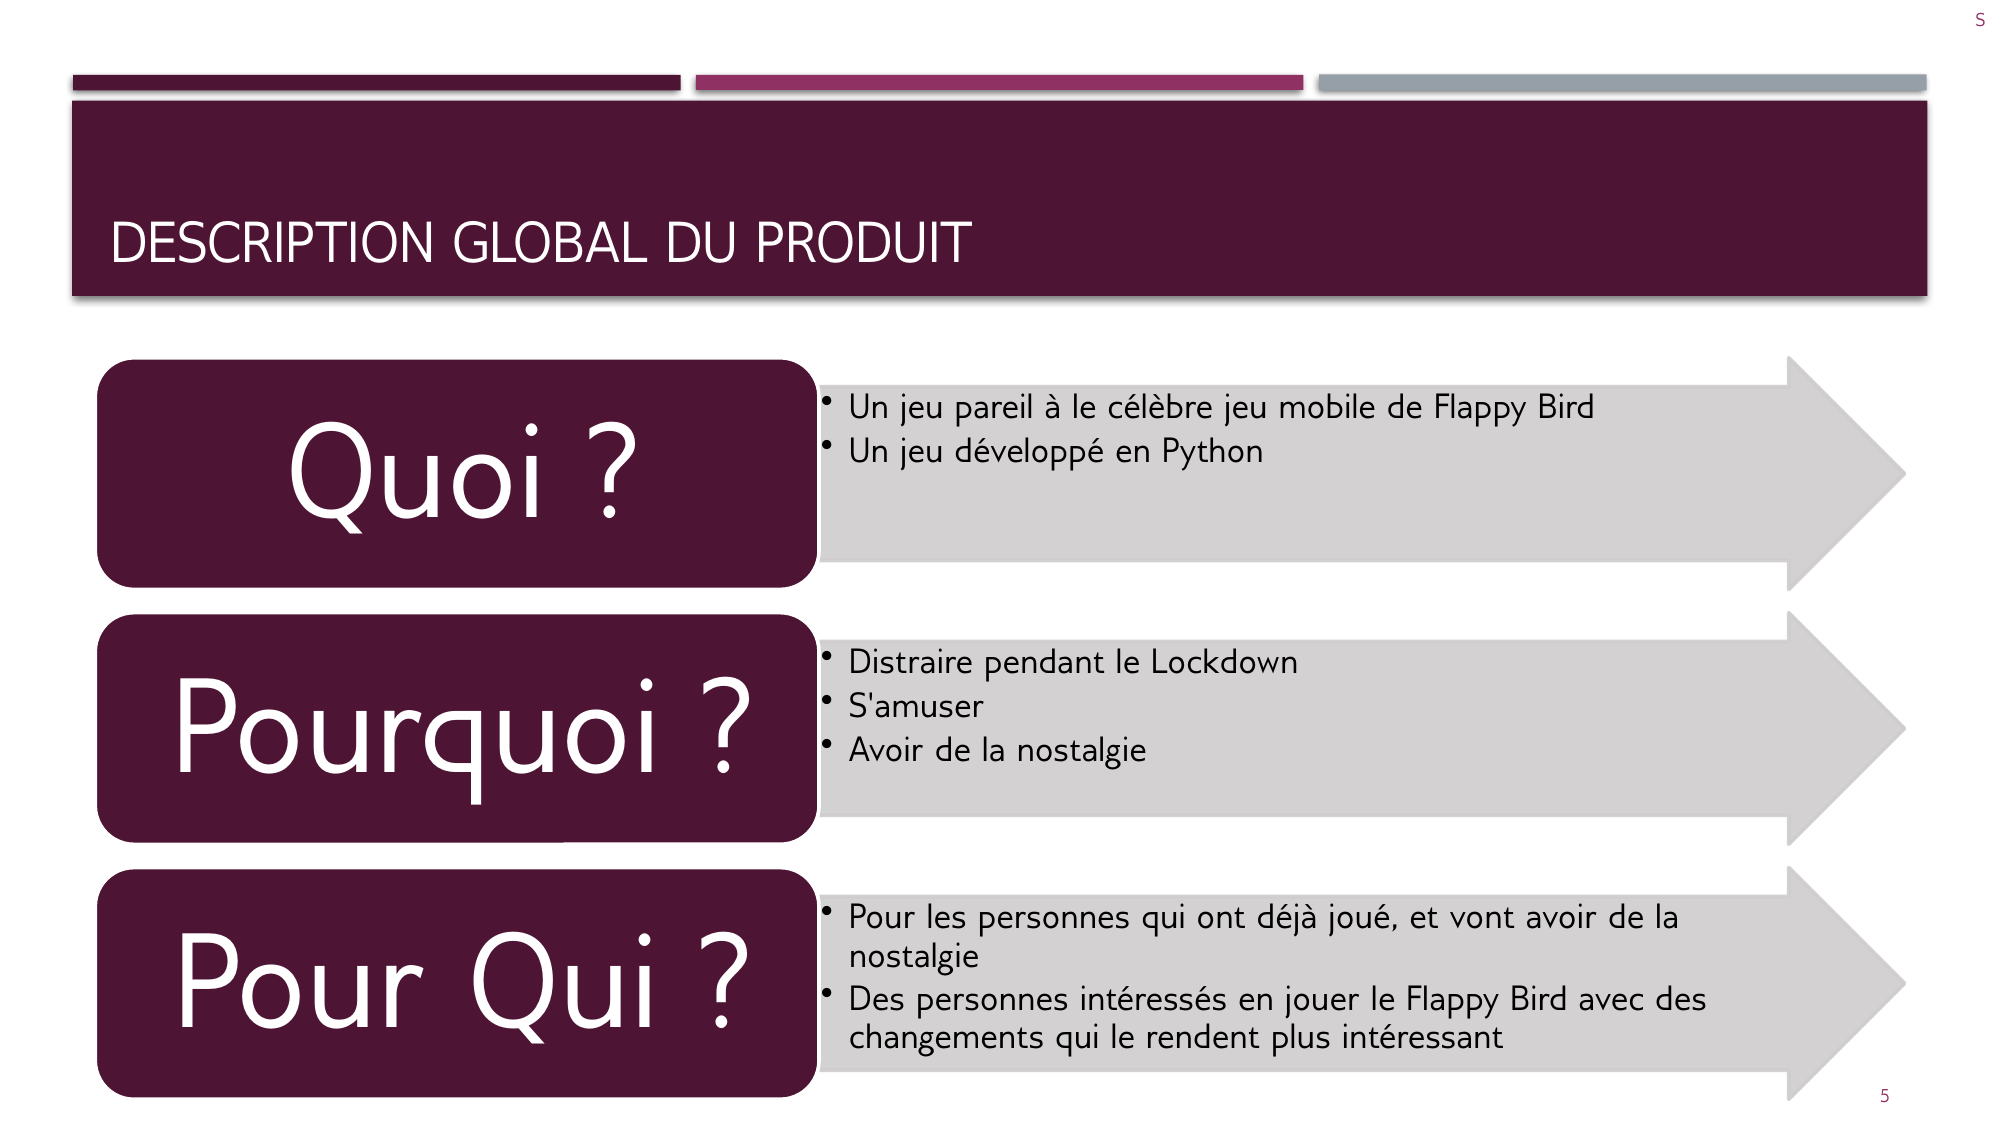

S
# Description GLOBAL du produit
Un jeu pareil à le célèbre jeu mobile de Flappy Bird
Un jeu développé en Python
Quoi ?
Distraire pendant le Lockdown
S'amuser
Avoir de la nostalgie
Pourquoi ?
Pour les personnes qui ont déjà joué, et vont avoir de la nostalgie
Des personnes intéressés en jouer le Flappy Bird avec des changements qui le rendent plus intéressant

Pour Qui ?
5